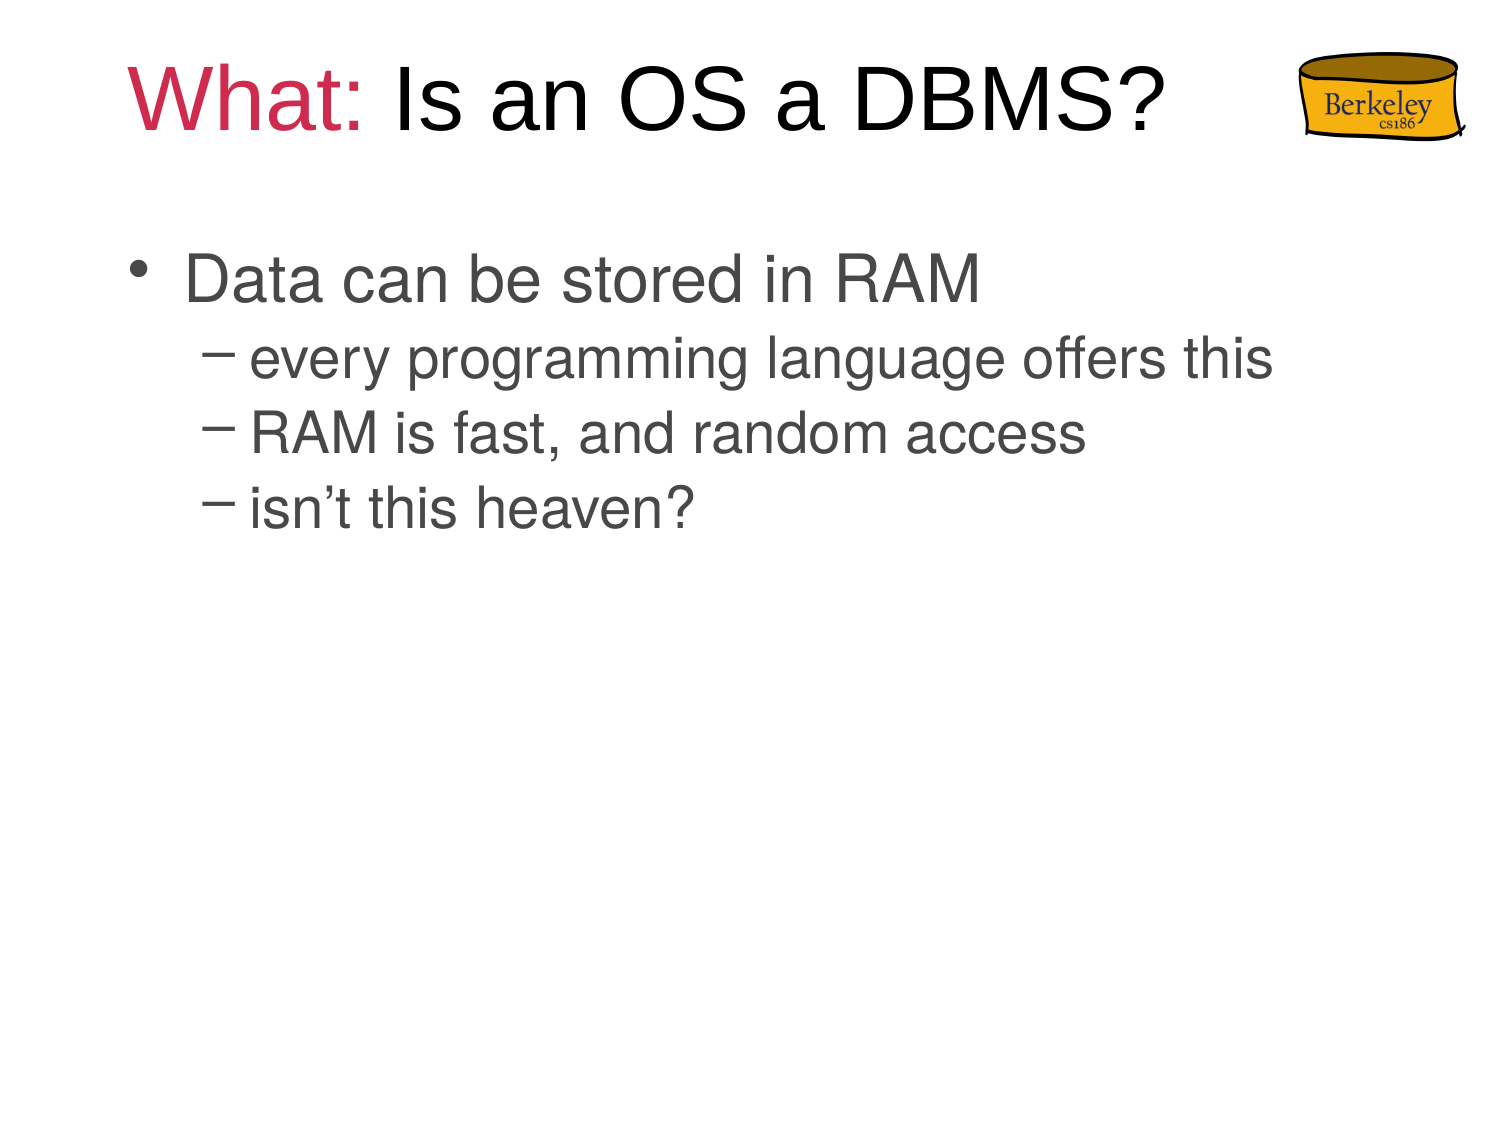

# What: Is an OS a DBMS?
Data can be stored in RAM
every programming language offers this
RAM is fast, and random access
isn’t this heaven?